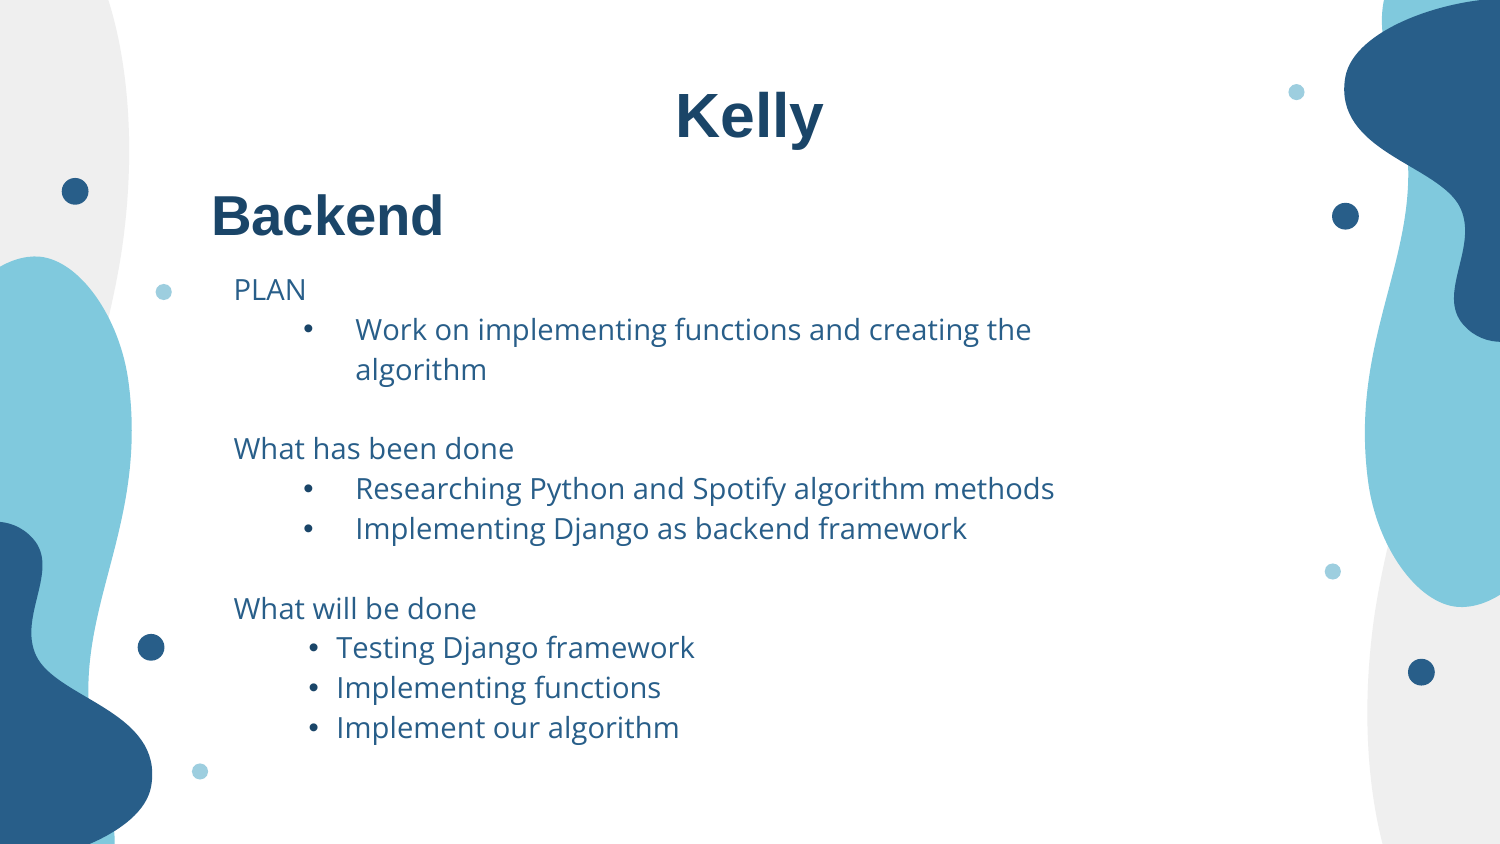

# Kelly
Backend
PLAN
Work on implementing functions and creating the algorithm

What has been done
Researching Python and Spotify algorithm methods
Implementing Django as backend framework

What will be done
Testing Django framework
Implementing functions
Implement our algorithm